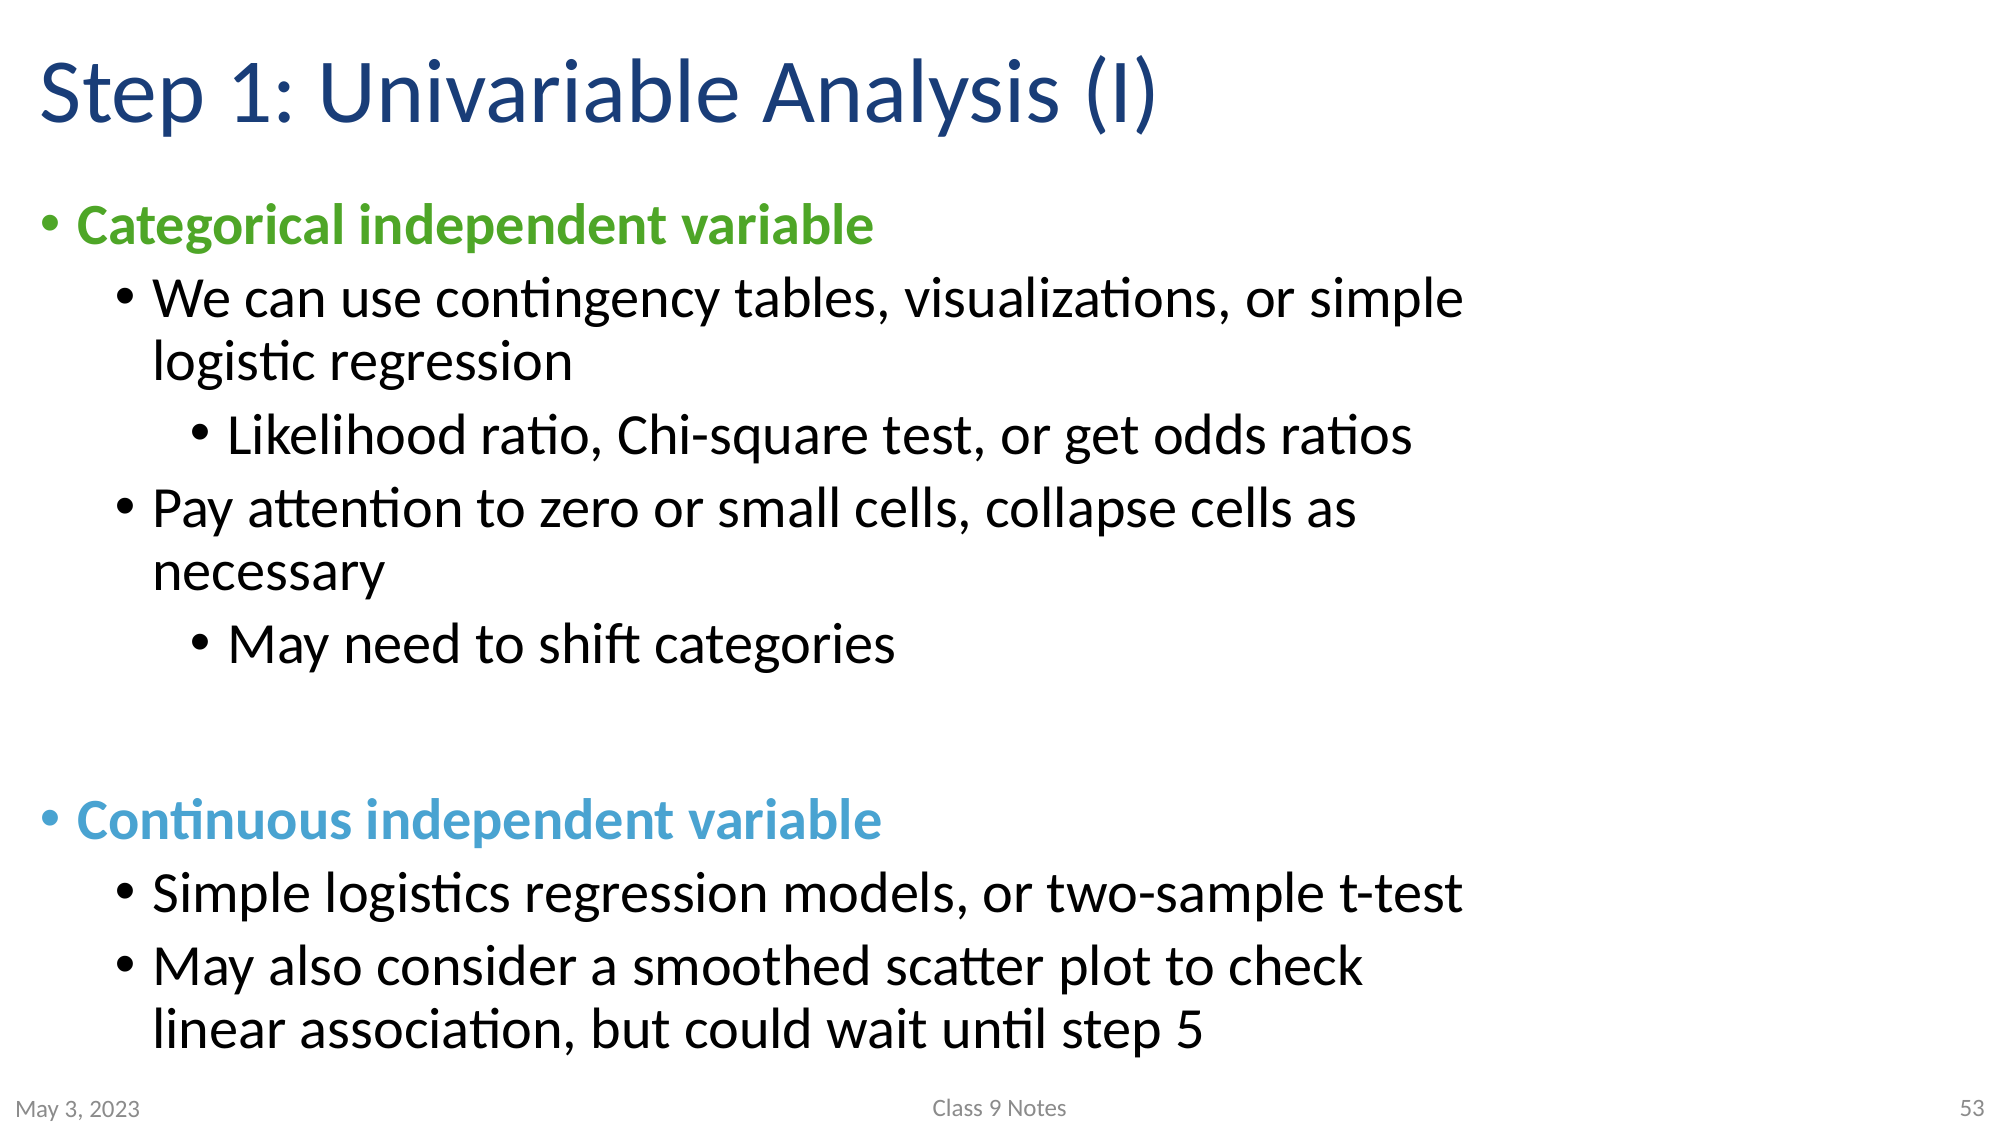

# Step 1: Univariable Analysis (I)
Categorical independent variable
We can use contingency tables, visualizations, or simple logistic regression
Likelihood ratio, Chi-square test, or get odds ratios
Pay attention to zero or small cells, collapse cells as necessary
May need to shift categories

Continuous independent variable
Simple logistics regression models, or two-sample t-test
May also consider a smoothed scatter plot to check linear association, but could wait until step 5

Class 9 Notes
53
May 3, 2023